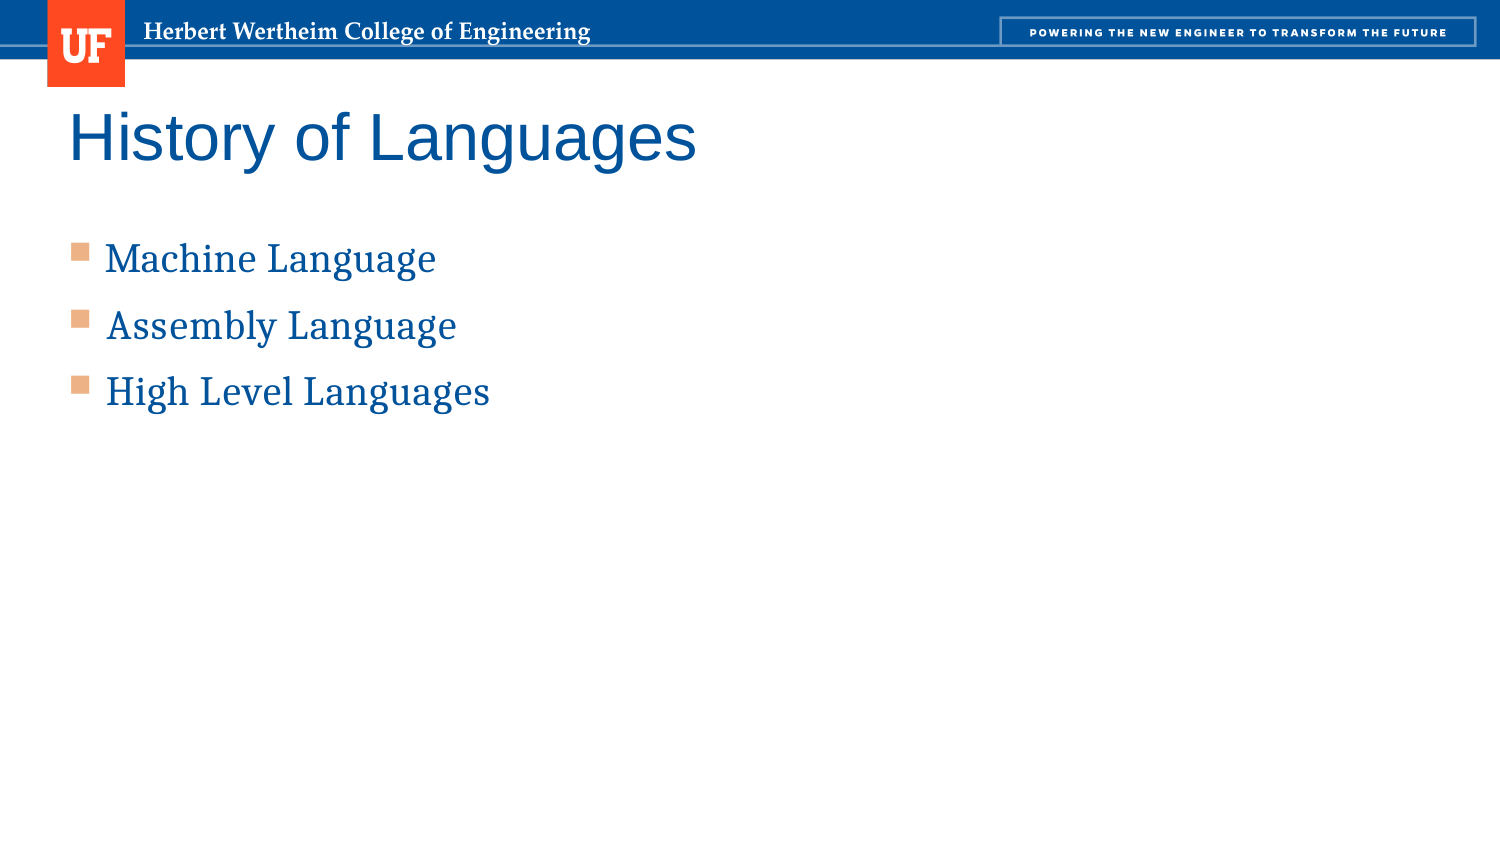

# History of Languages
Machine Language
Assembly Language
High Level Languages